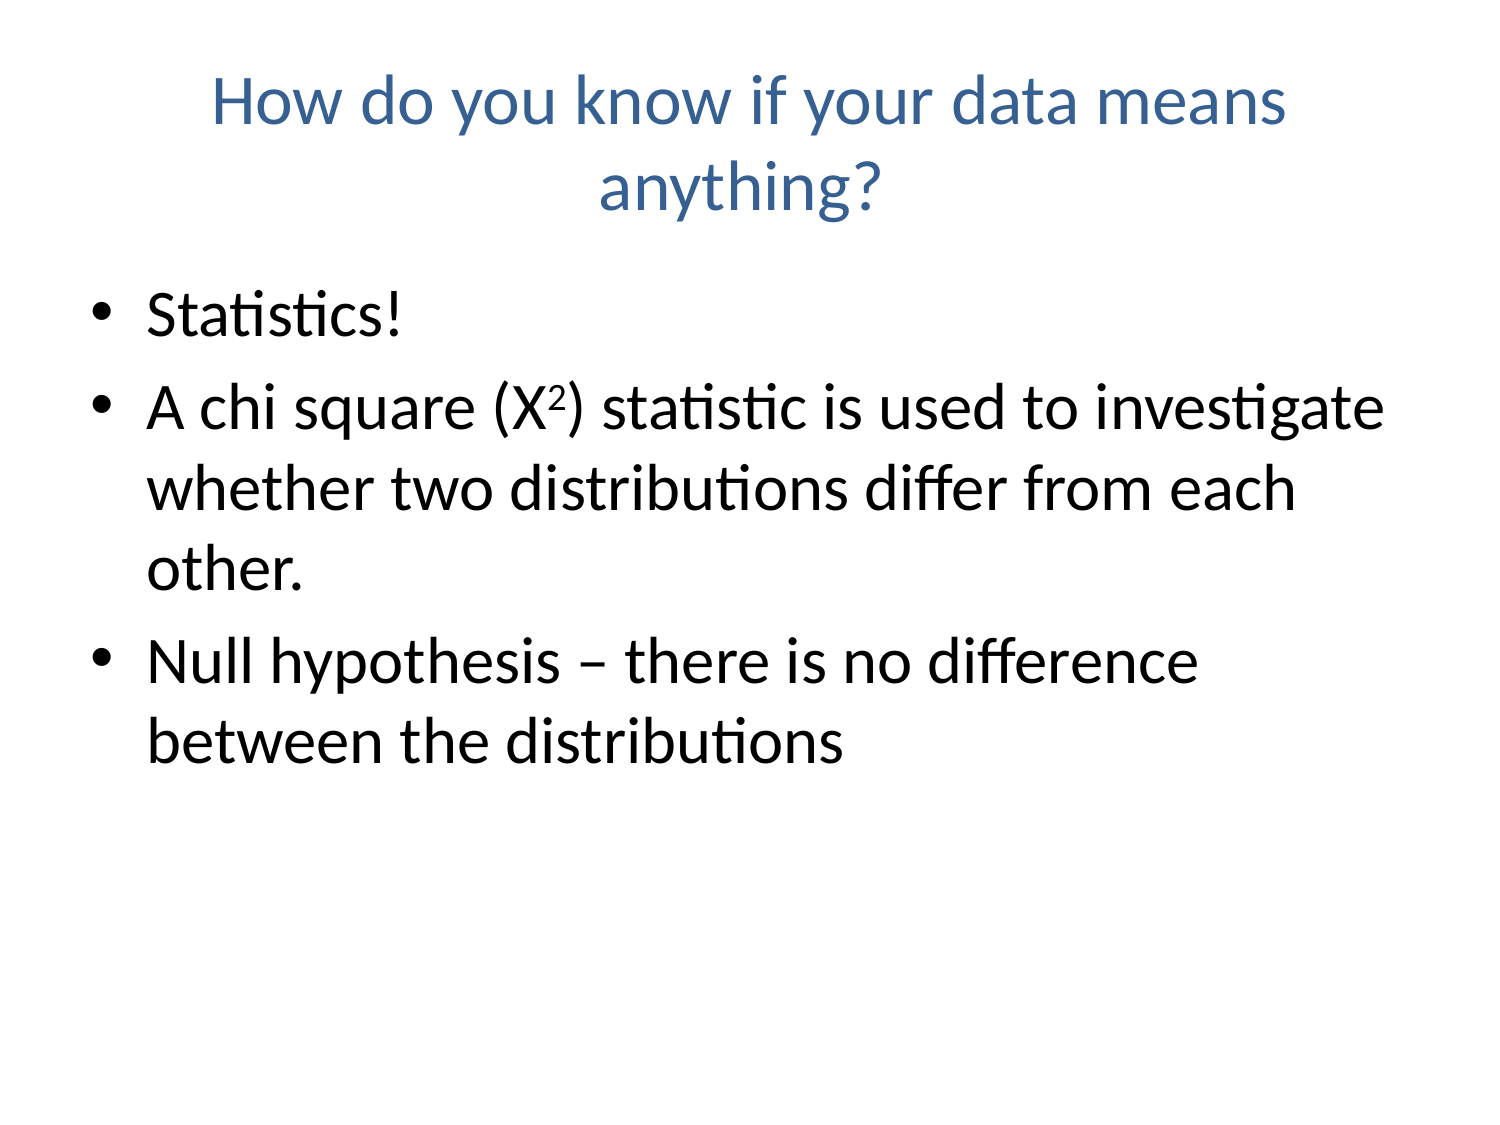

# How do you know if your data means anything?
Statistics!
A chi square (X2) statistic is used to investigate whether two distributions differ from each other.
Null hypothesis – there is no difference between the distributions